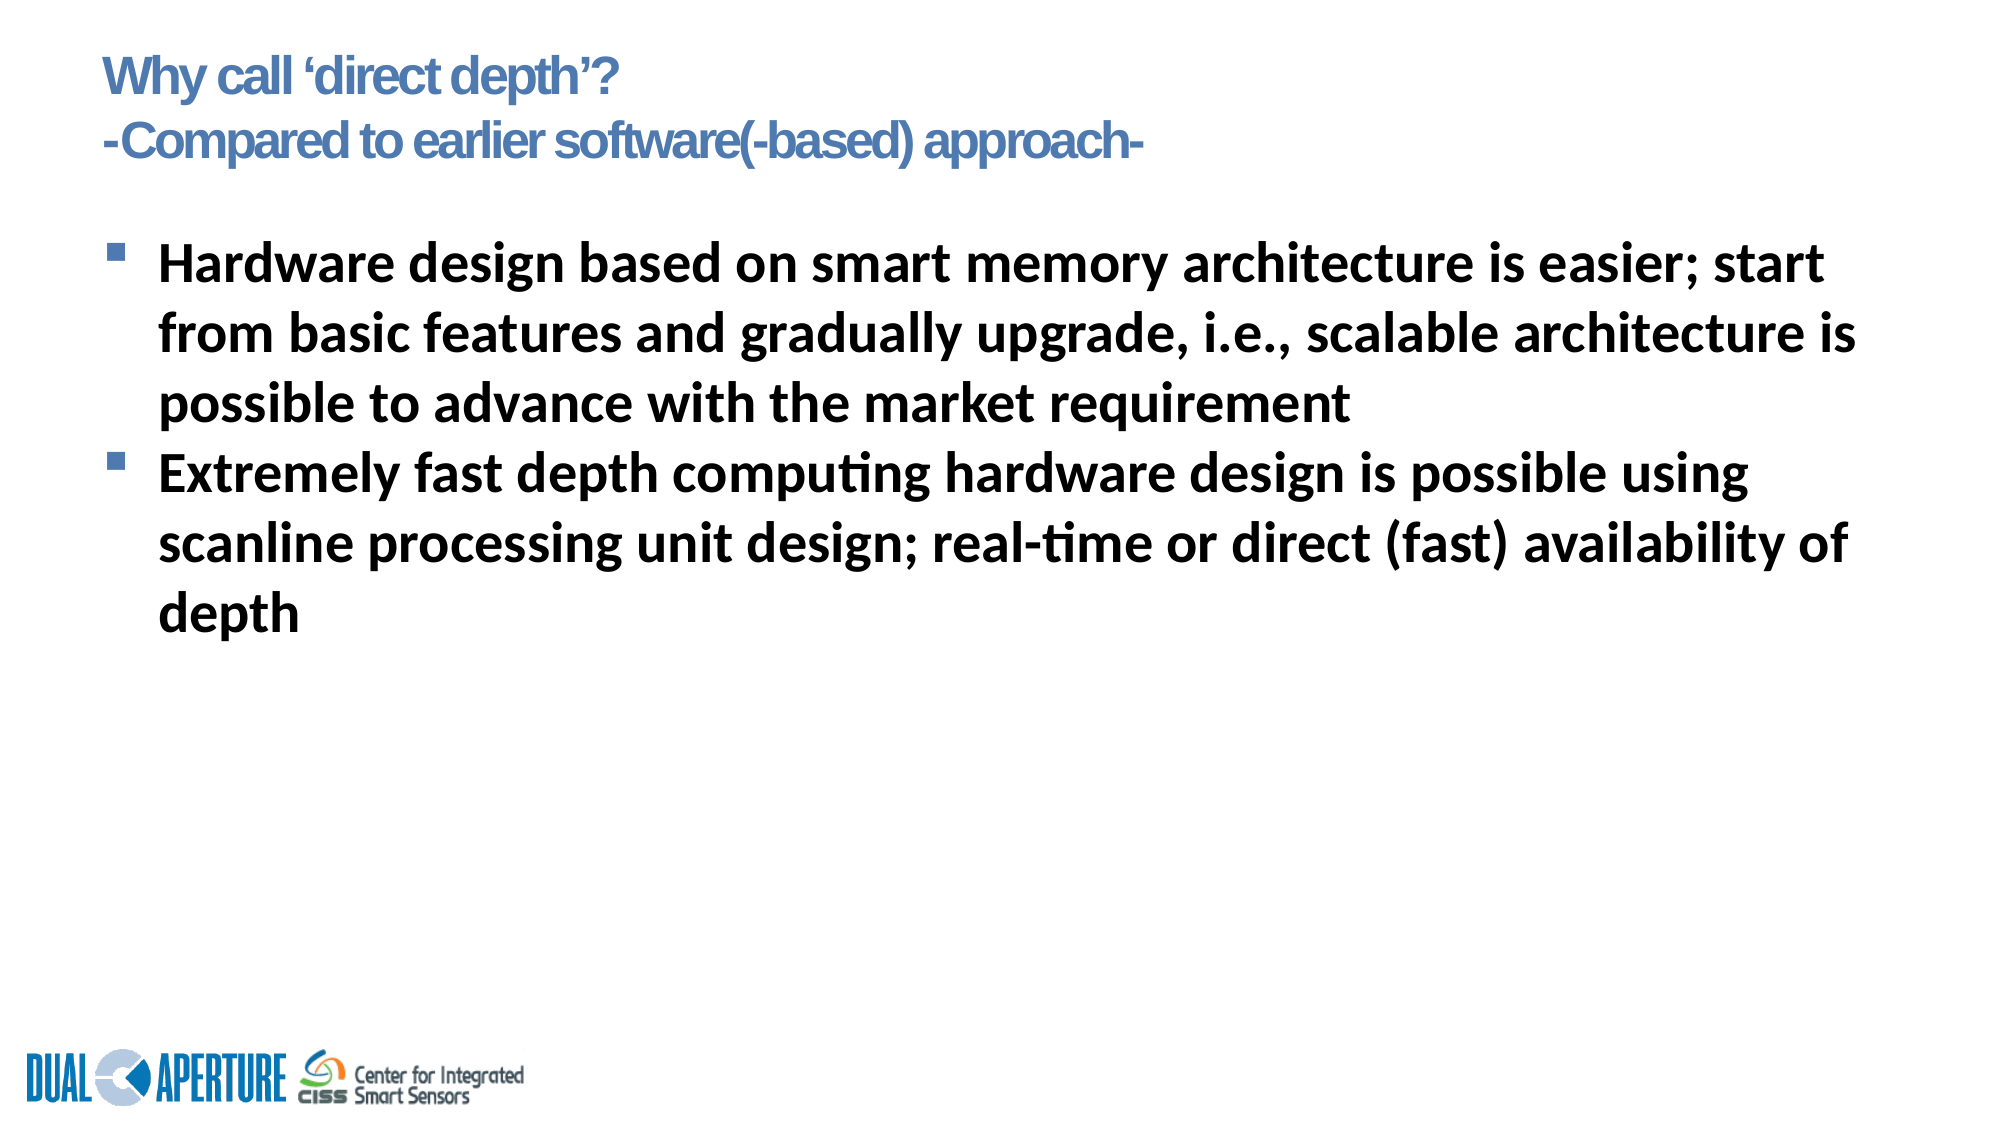

# Why call ‘direct depth’? -Compared to earlier software(-based) approach-
Hardware design based on smart memory architecture is easier; start from basic features and gradually upgrade, i.e., scalable architecture is possible to advance with the market requirement
Extremely fast depth computing hardware design is possible using scanline processing unit design; real-time or direct (fast) availability of depth